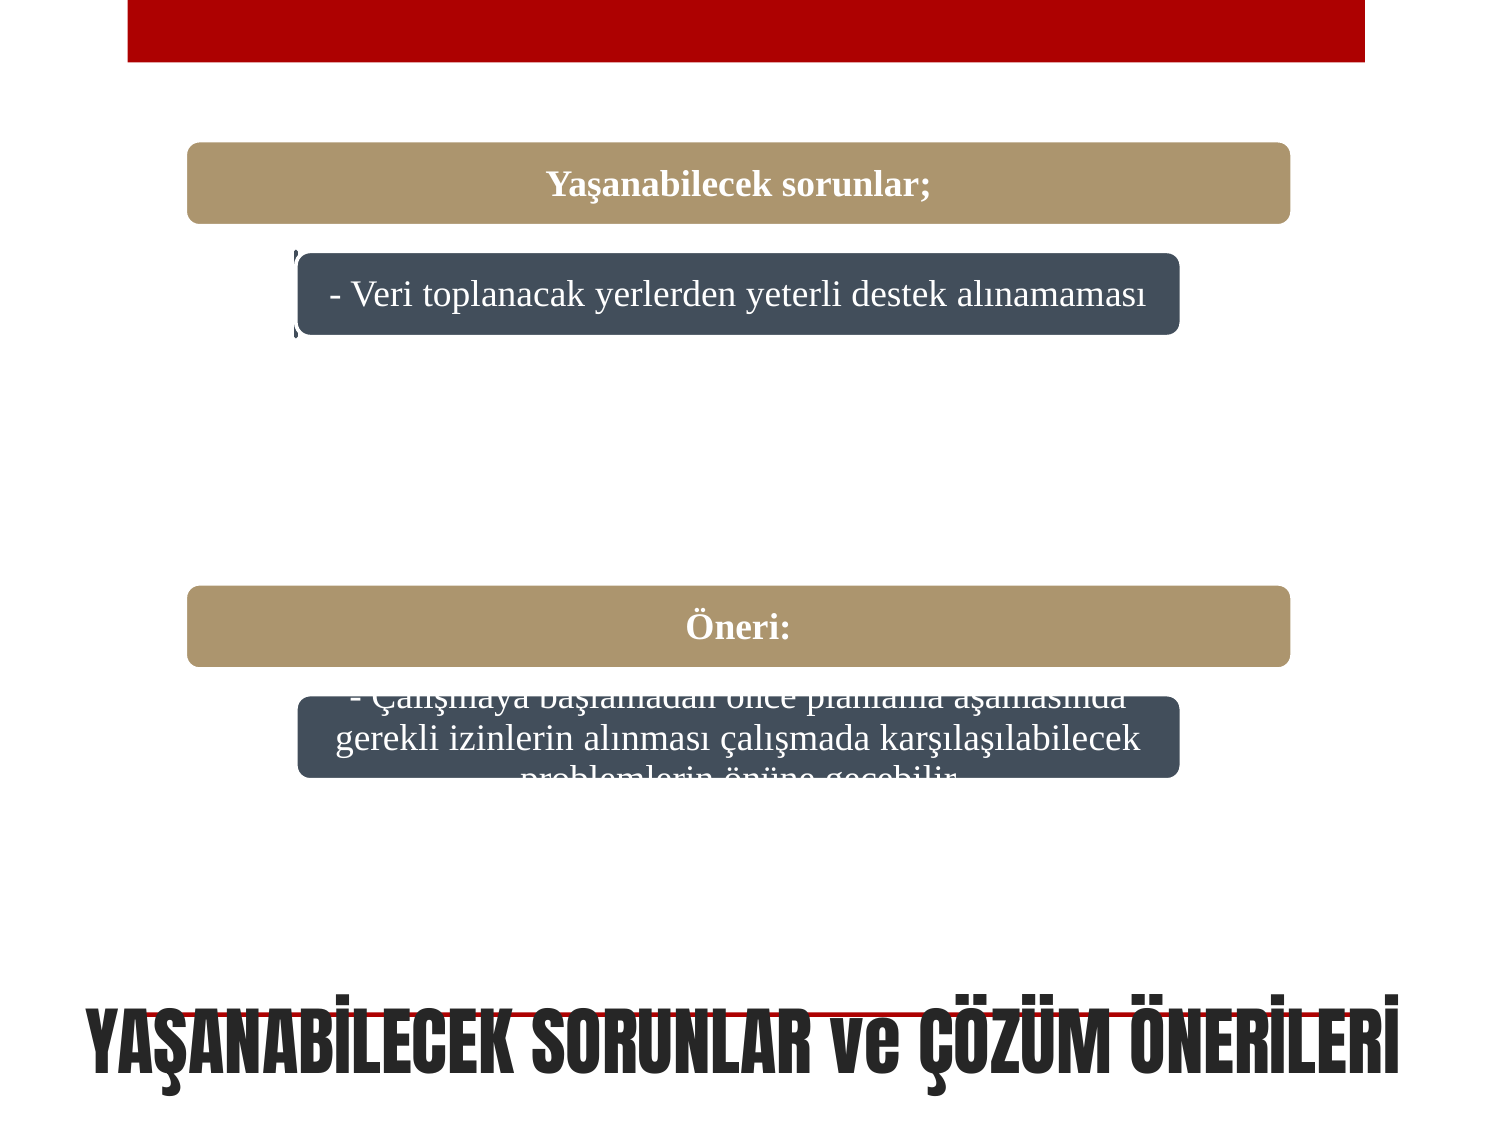

Yaşanabilecek sorunlar;
- Veri toplanacak yerlerden yeterli destek alınamaması
Öneri:
- Çalışmaya başlamadan önce planlama aşamasında gerekli izinlerin alınması çalışmada karşılaşılabilecek problemlerin önüne geçebilir
YAŞANABİLECEK SORUNLAR ve ÇÖZÜM ÖNERİLERİ